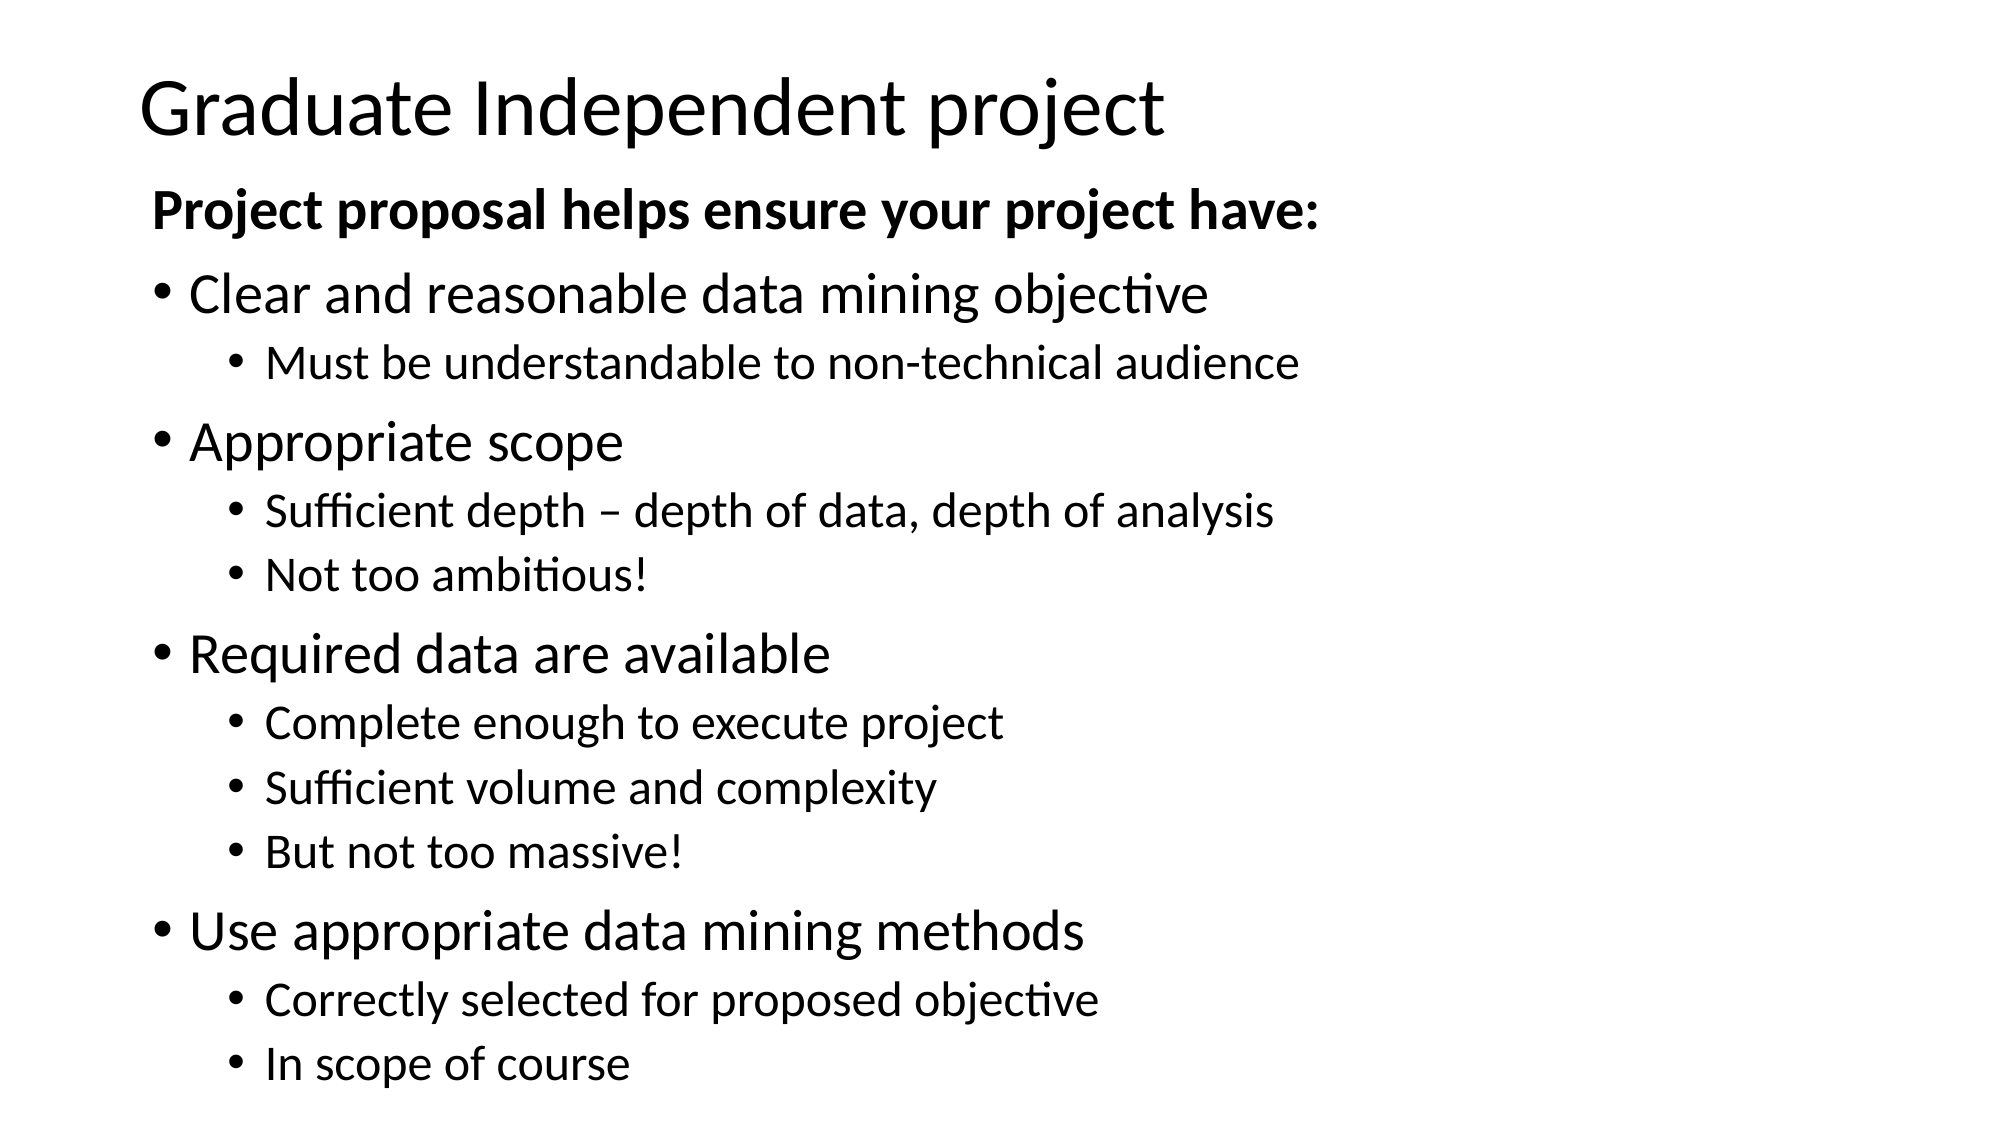

# Graduate Independent project
Project proposal helps ensure your project have:
Clear and reasonable data mining objective
Must be understandable to non-technical audience
Appropriate scope
Sufficient depth – depth of data, depth of analysis
Not too ambitious!
Required data are available
Complete enough to execute project
Sufficient volume and complexity
But not too massive!
Use appropriate data mining methods
Correctly selected for proposed objective
In scope of course